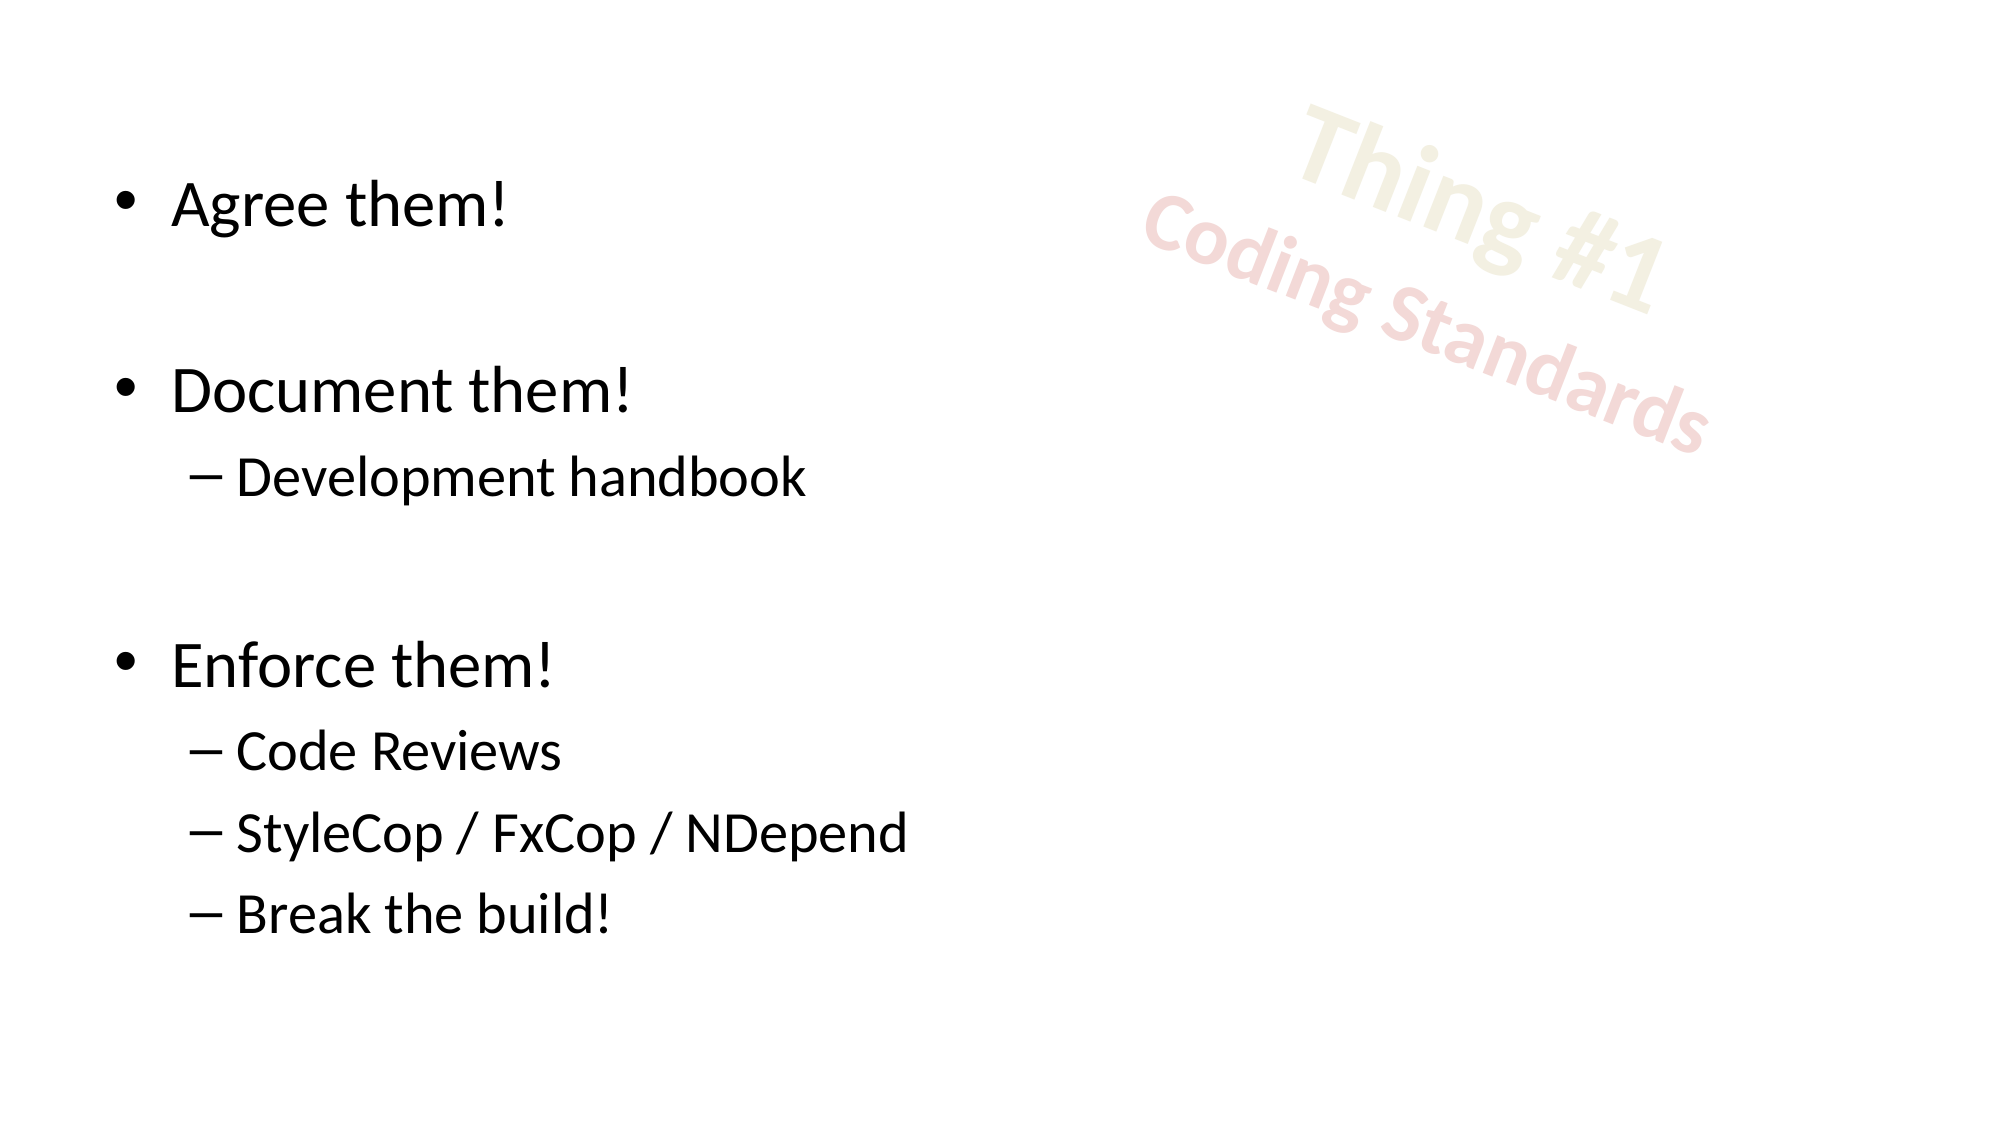

Agree them!

Document them!
Development handbook

Enforce them!
Code Reviews
StyleCop / FxCop / NDepend
Break the build!
Thing #1
Coding Standards